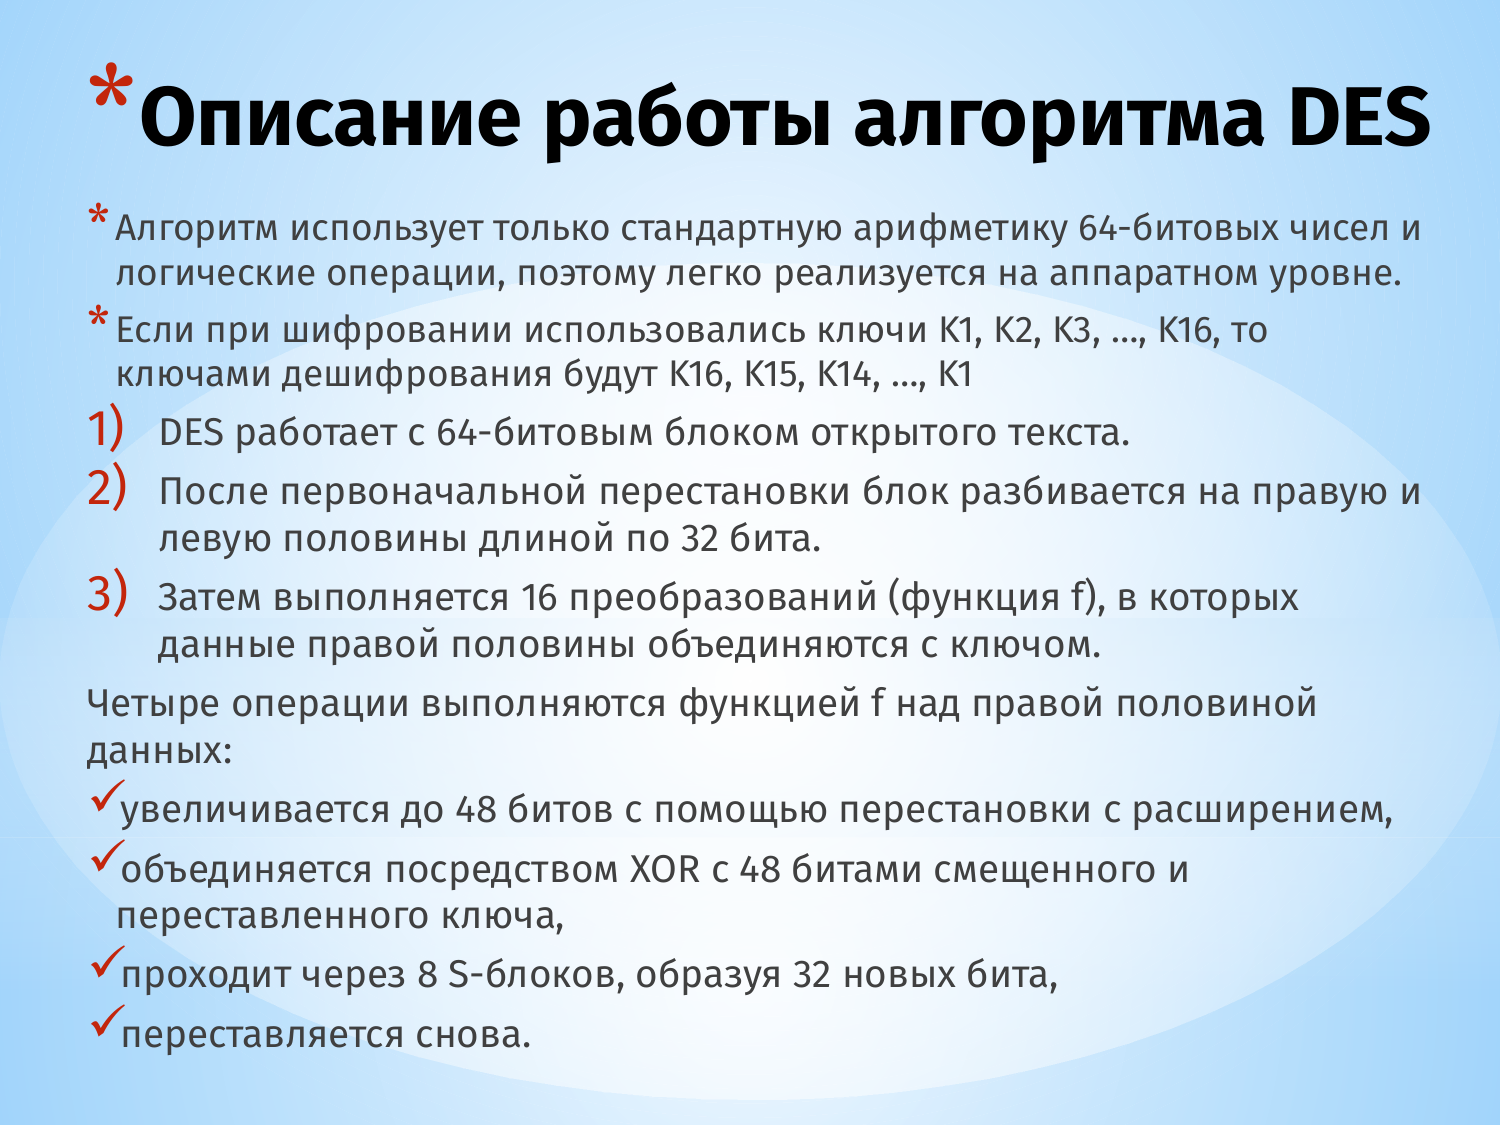

# Описание работы алгоритма DES
Алгоритм использует только стандартную арифметику 64-битовых чисел и логические операции, поэтому легко реализуется на аппаратном уровне.
Если при шифровании использовались ключи K1, K2, K3, …, K16, то ключами дешифрования будут K16, K15, K14, …, K1
DES работает с 64-битовым блоком открытого текста.
После первоначальной перестановки блок разбивается на правую и левую половины длиной по 32 бита.
Затем выполняется 16 преобразований (функция f), в которых данные правой половины объединяются с ключом.
Четыре операции выполняются функцией f над правой половиной данных:
увеличивается до 48 битов с помощью перестановки с расширением,
объединяется посредством XOR с 48 битами смещенного и переставленного ключа,
проходит через 8 S-блоков, образуя 32 новых бита,
переставляется снова.